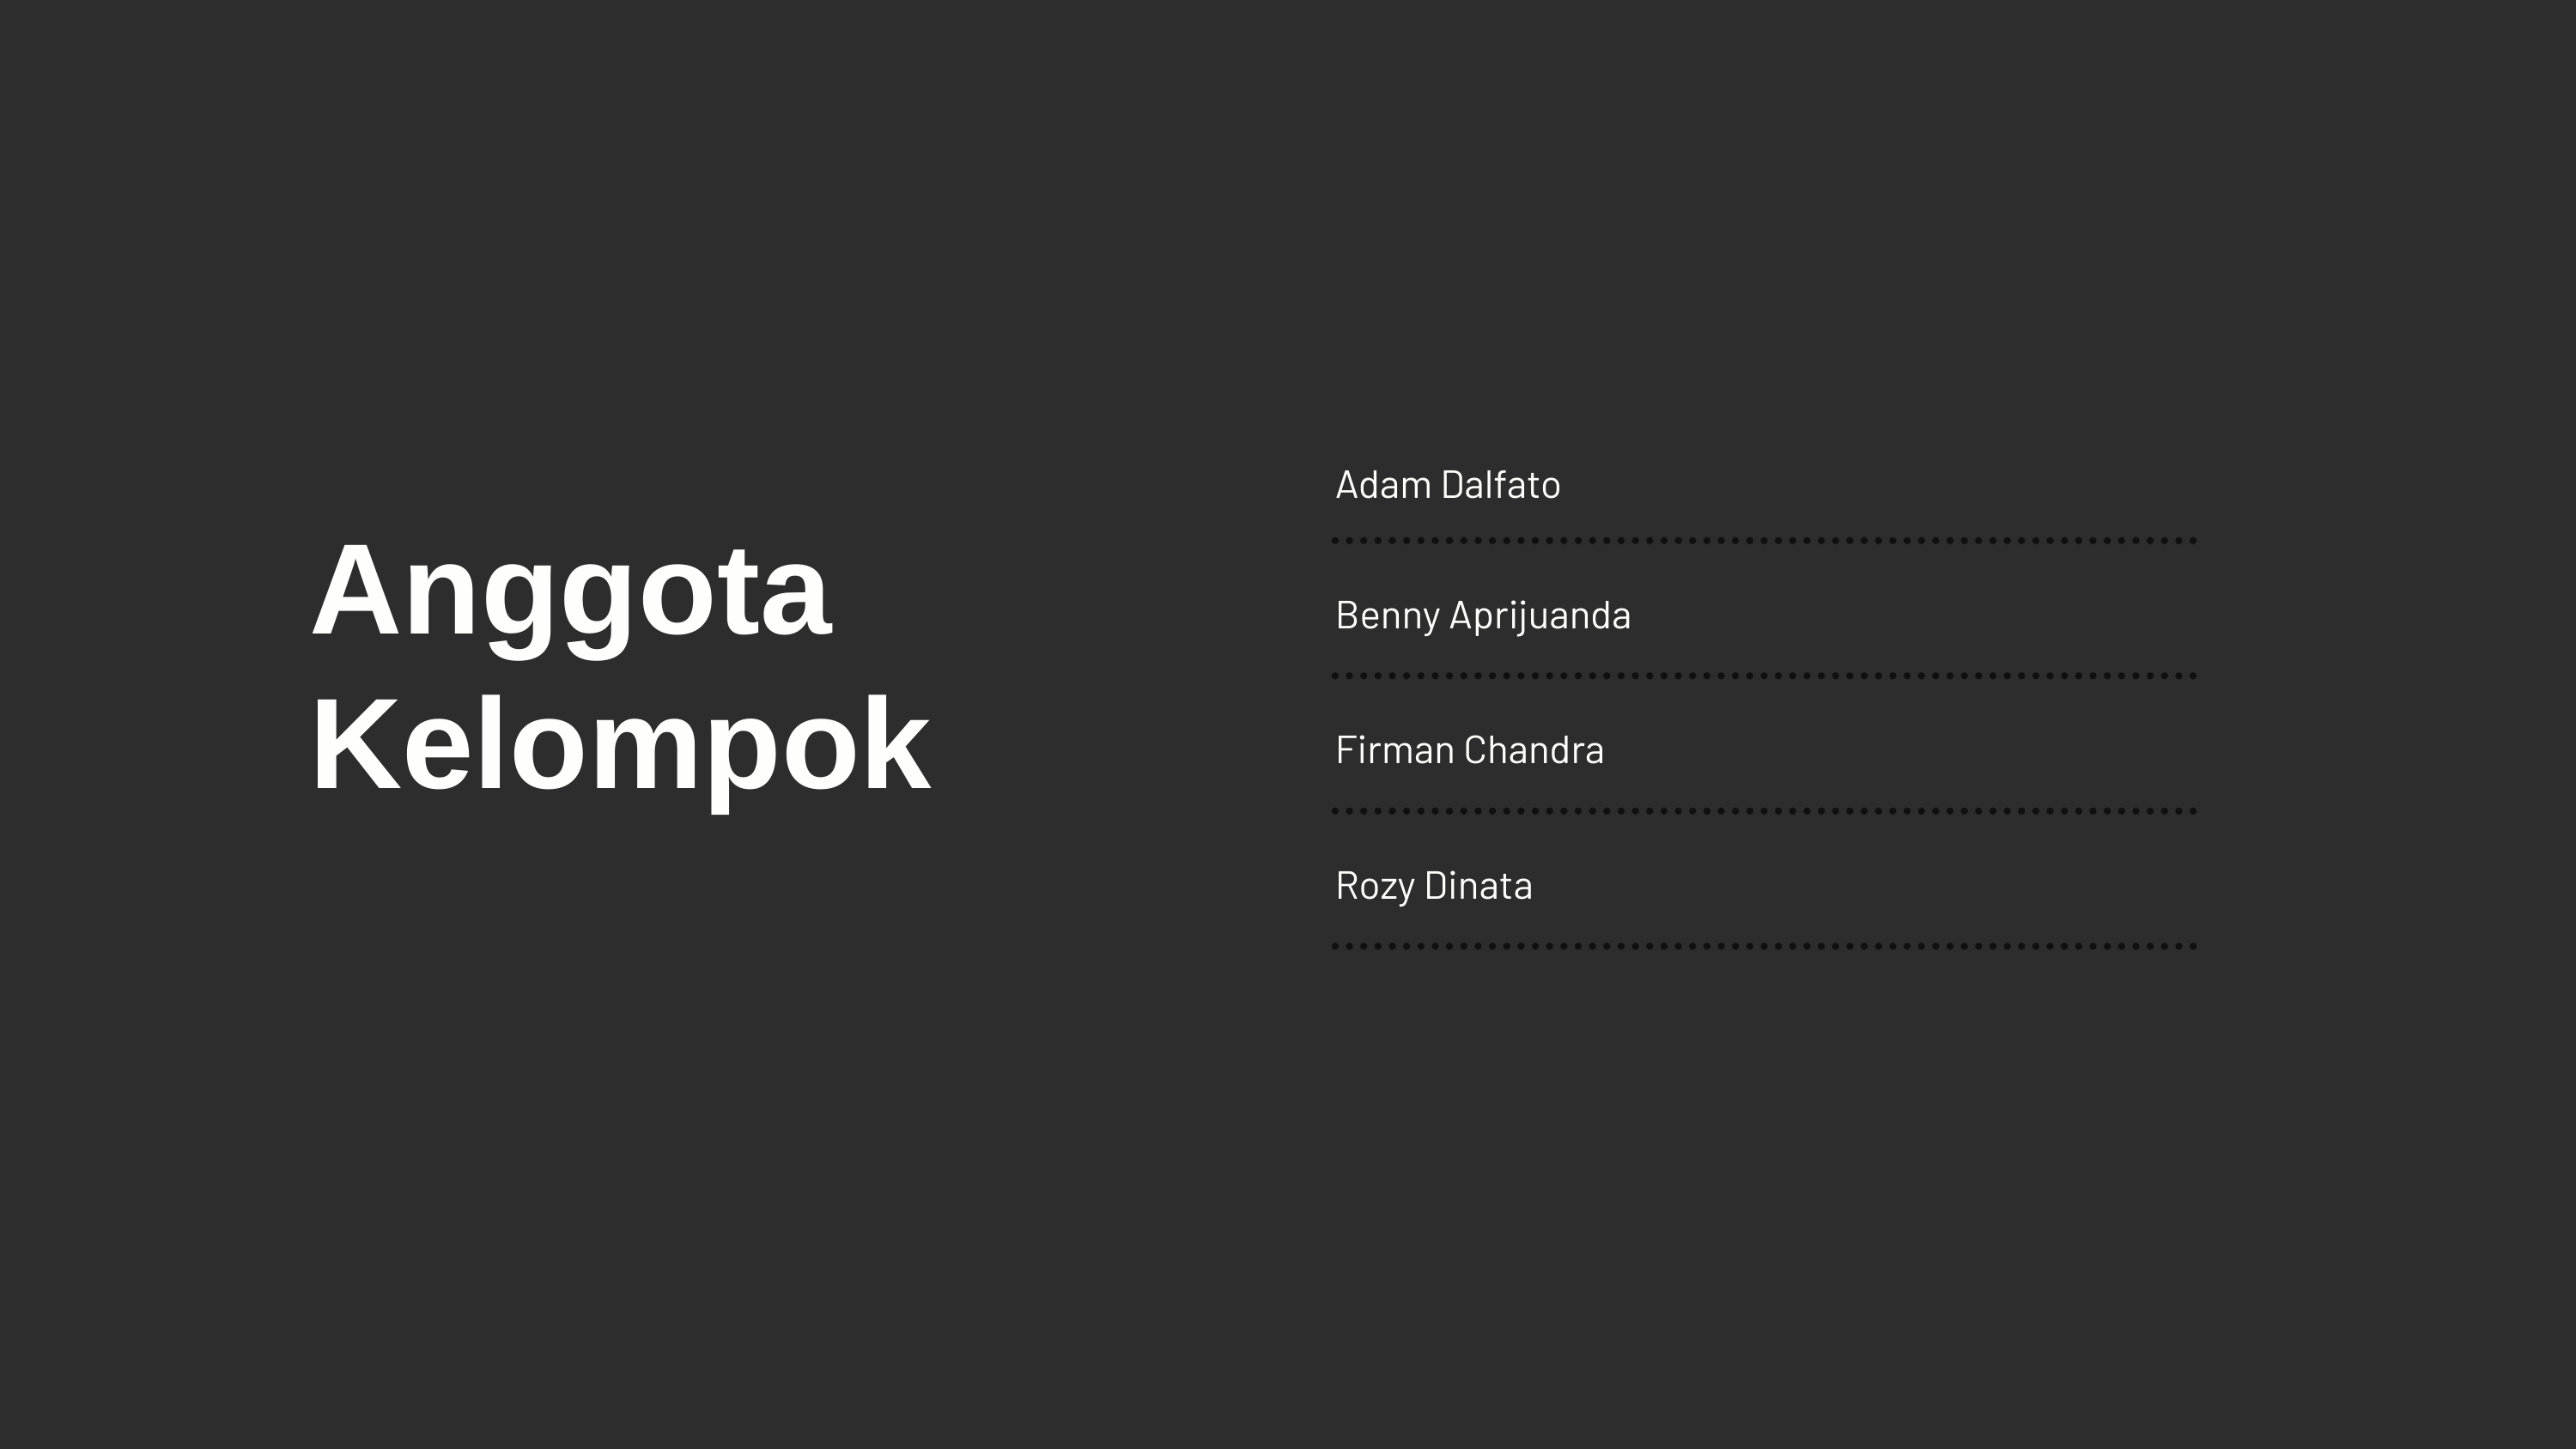

Adam Dalfato

Benny Aprijuanda

Firman Chandra

Rozy Dinata

Anggota Kelompok